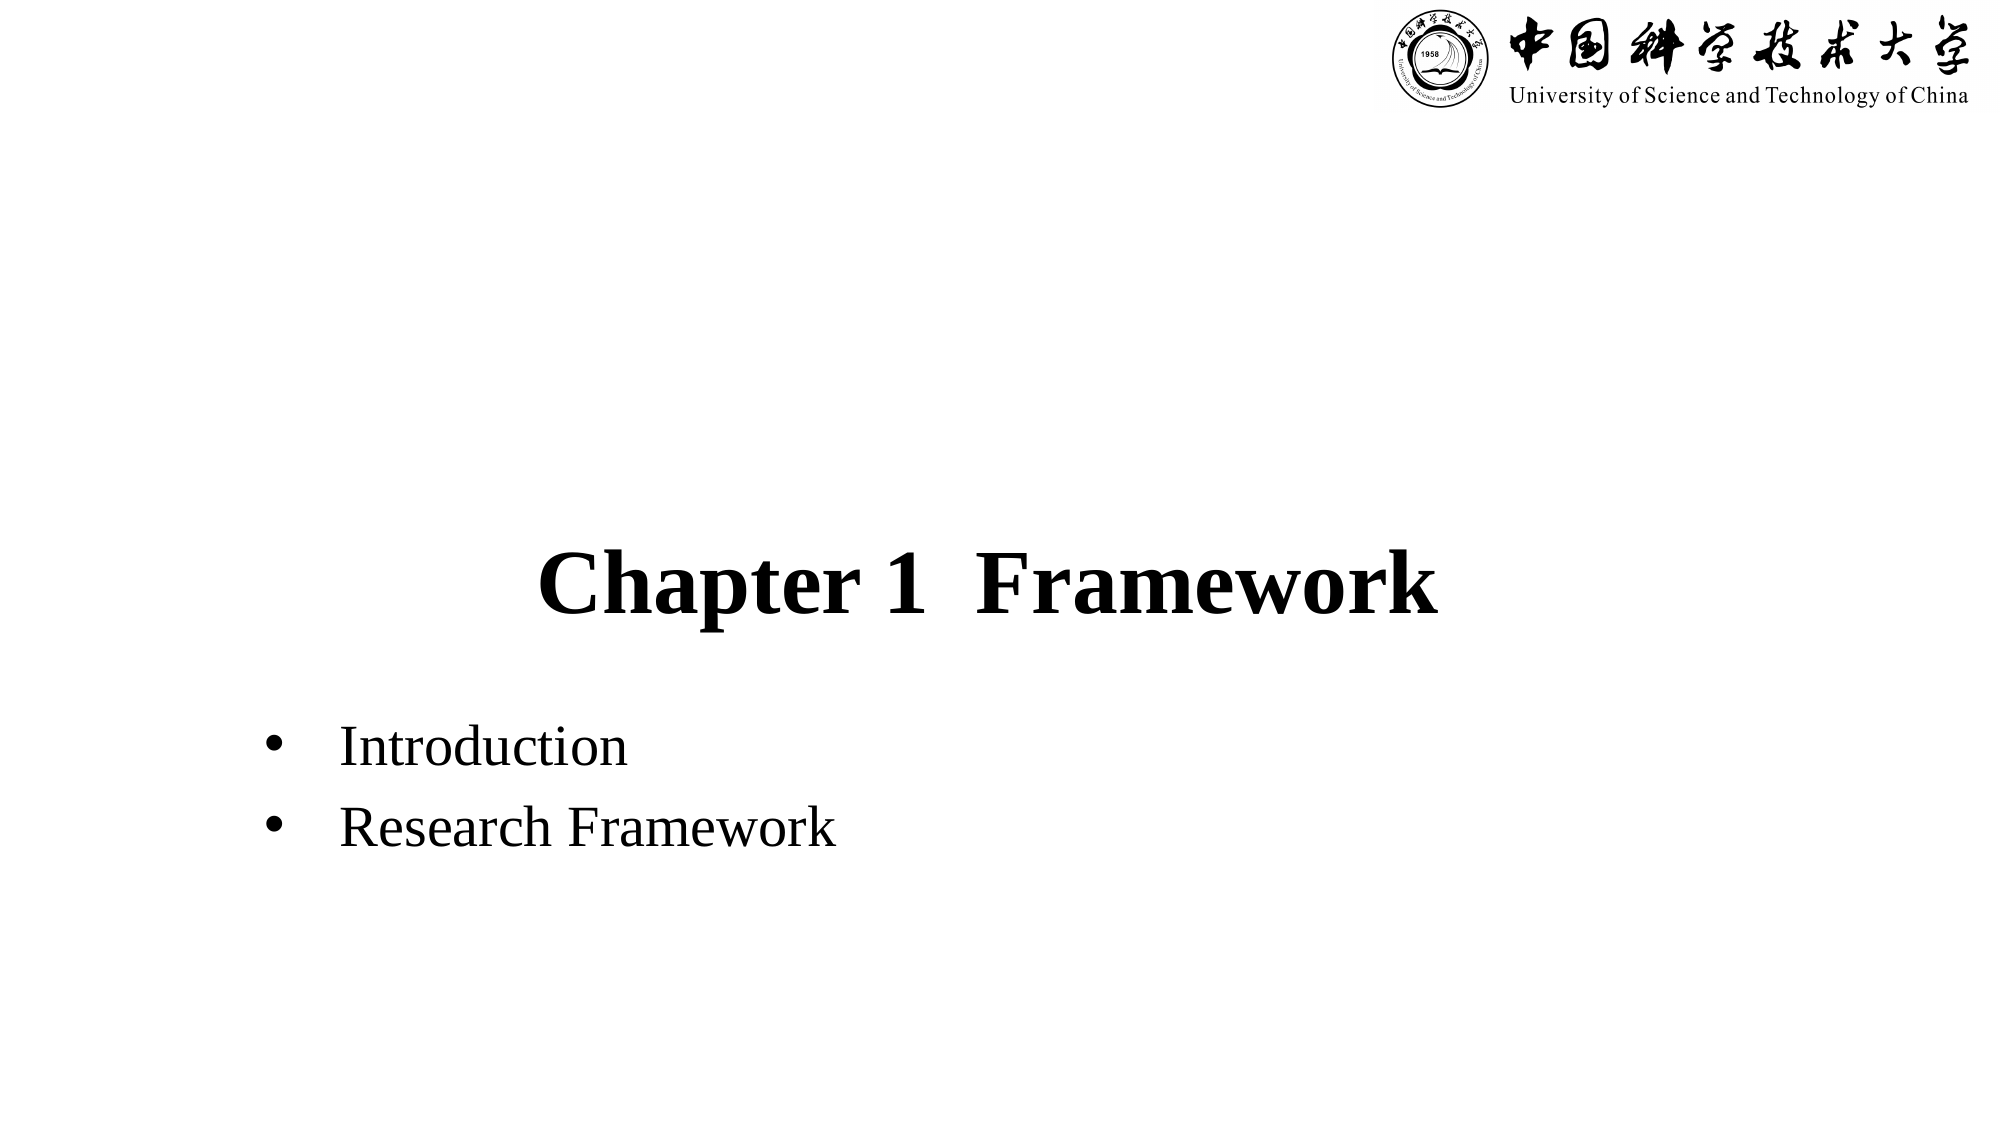

# Chapter 1  Framework
Introduction
Research Framework